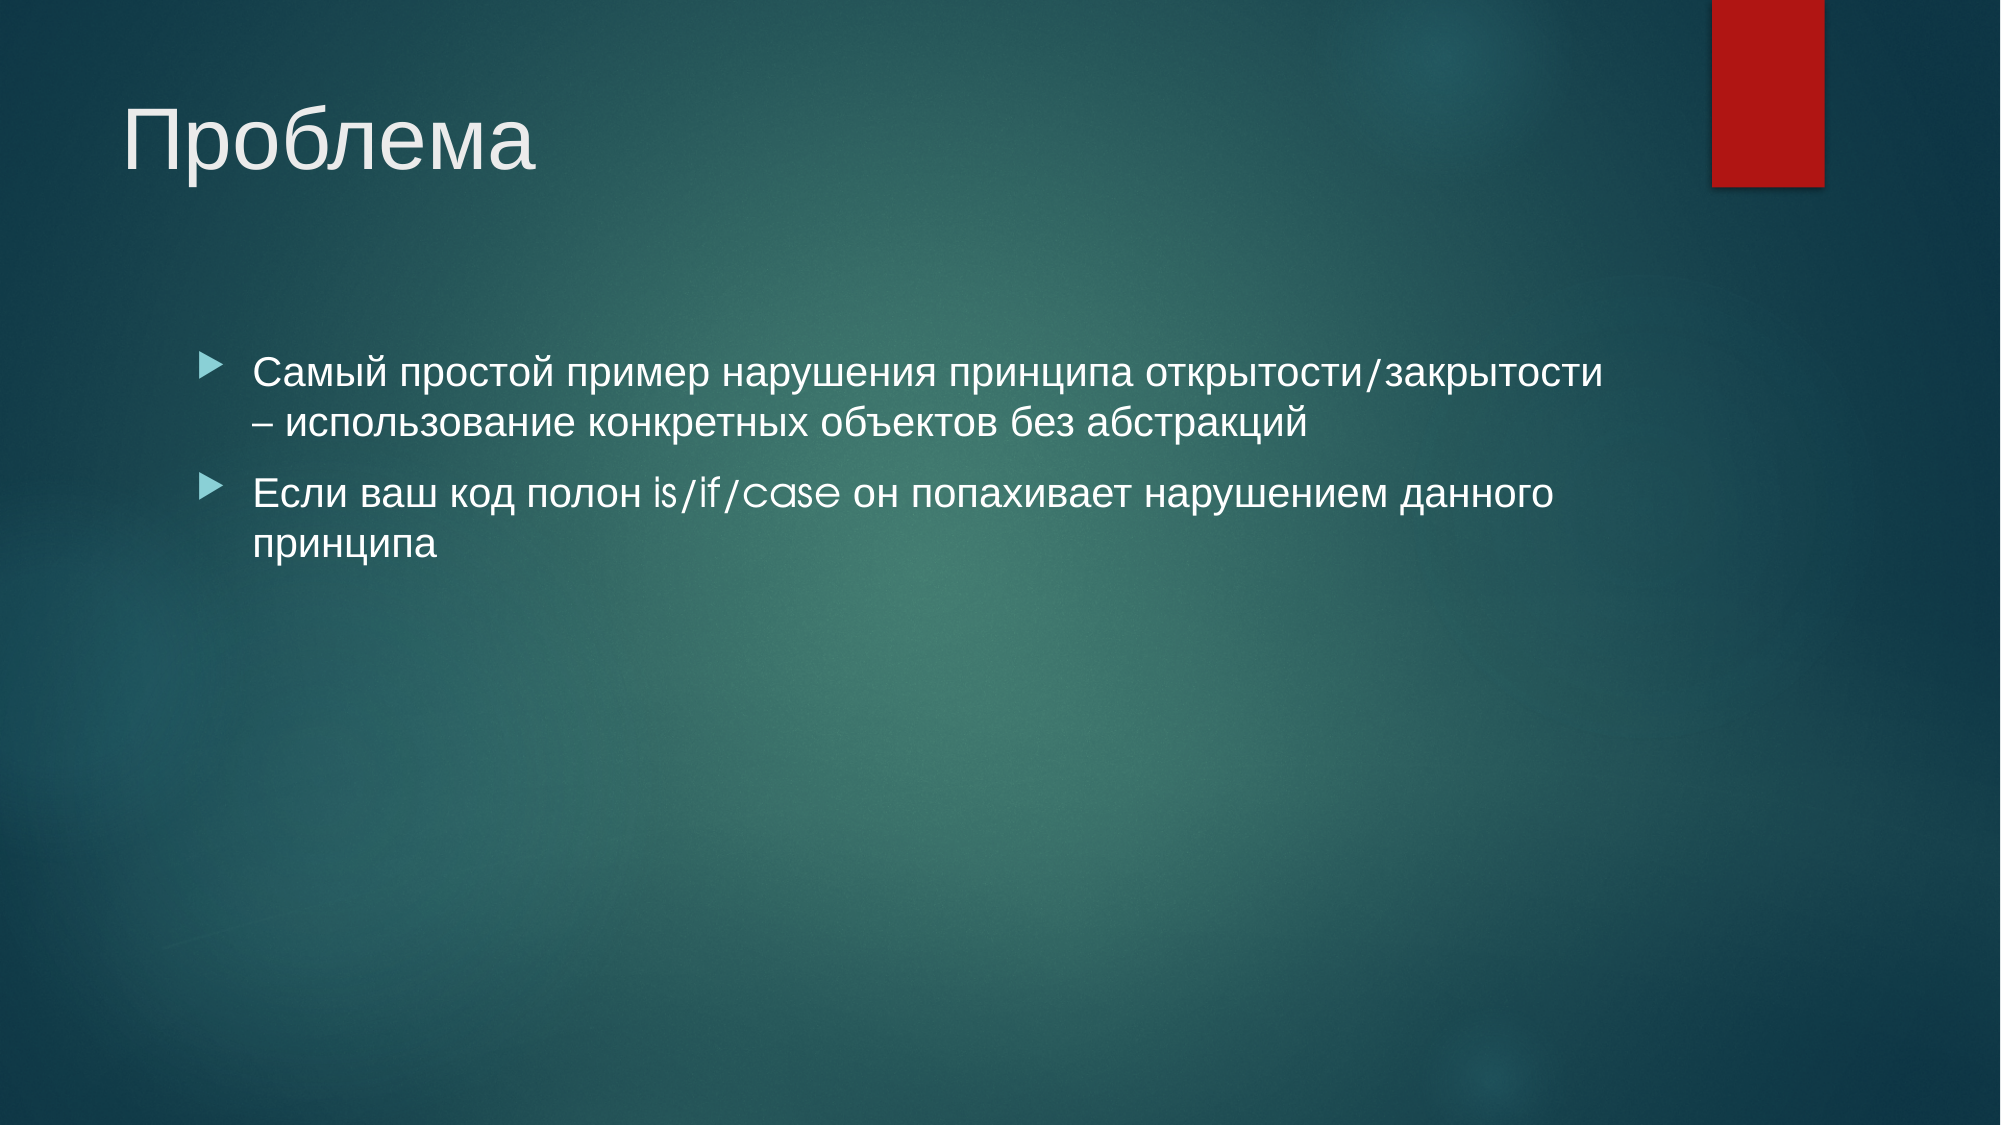

# Проблема
Самый простой пример нарушения принципа открытости/закрытости – использование конкретных объектов без абстракций
Если ваш код полон is/if/case он попахивает нарушением данного принципа